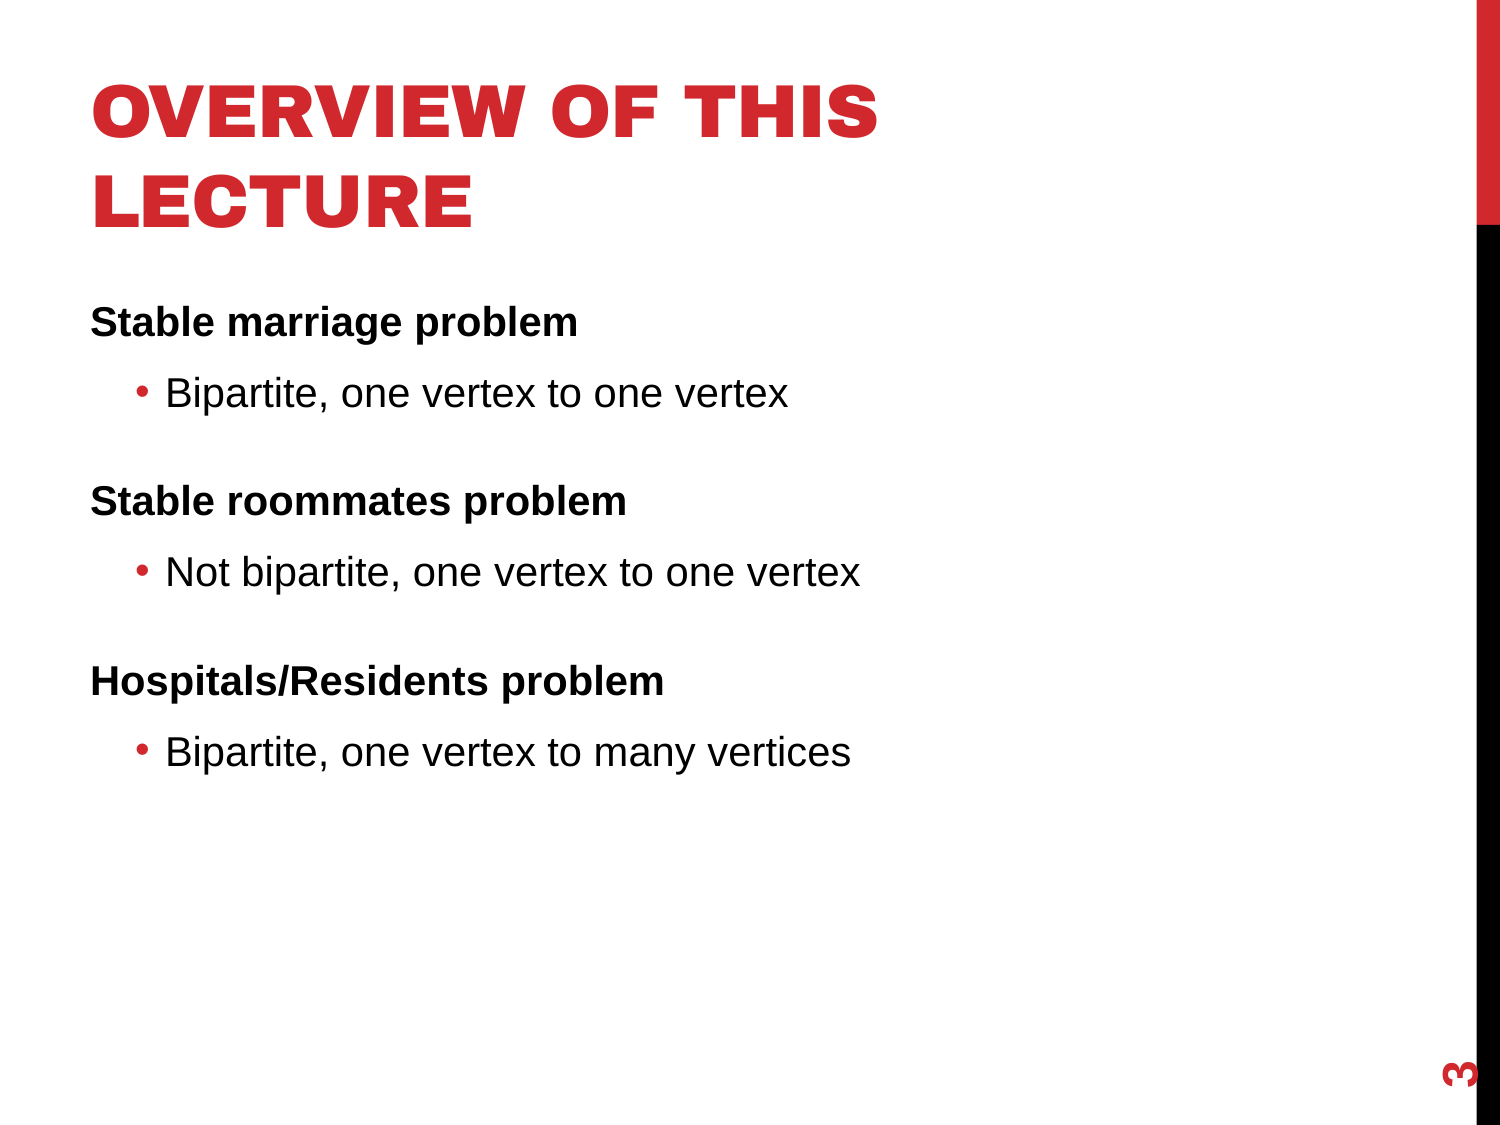

# Overview of this lecture
Stable marriage problem
Bipartite, one vertex to one vertex
Stable roommates problem
Not bipartite, one vertex to one vertex
Hospitals/Residents problem
Bipartite, one vertex to many vertices

3